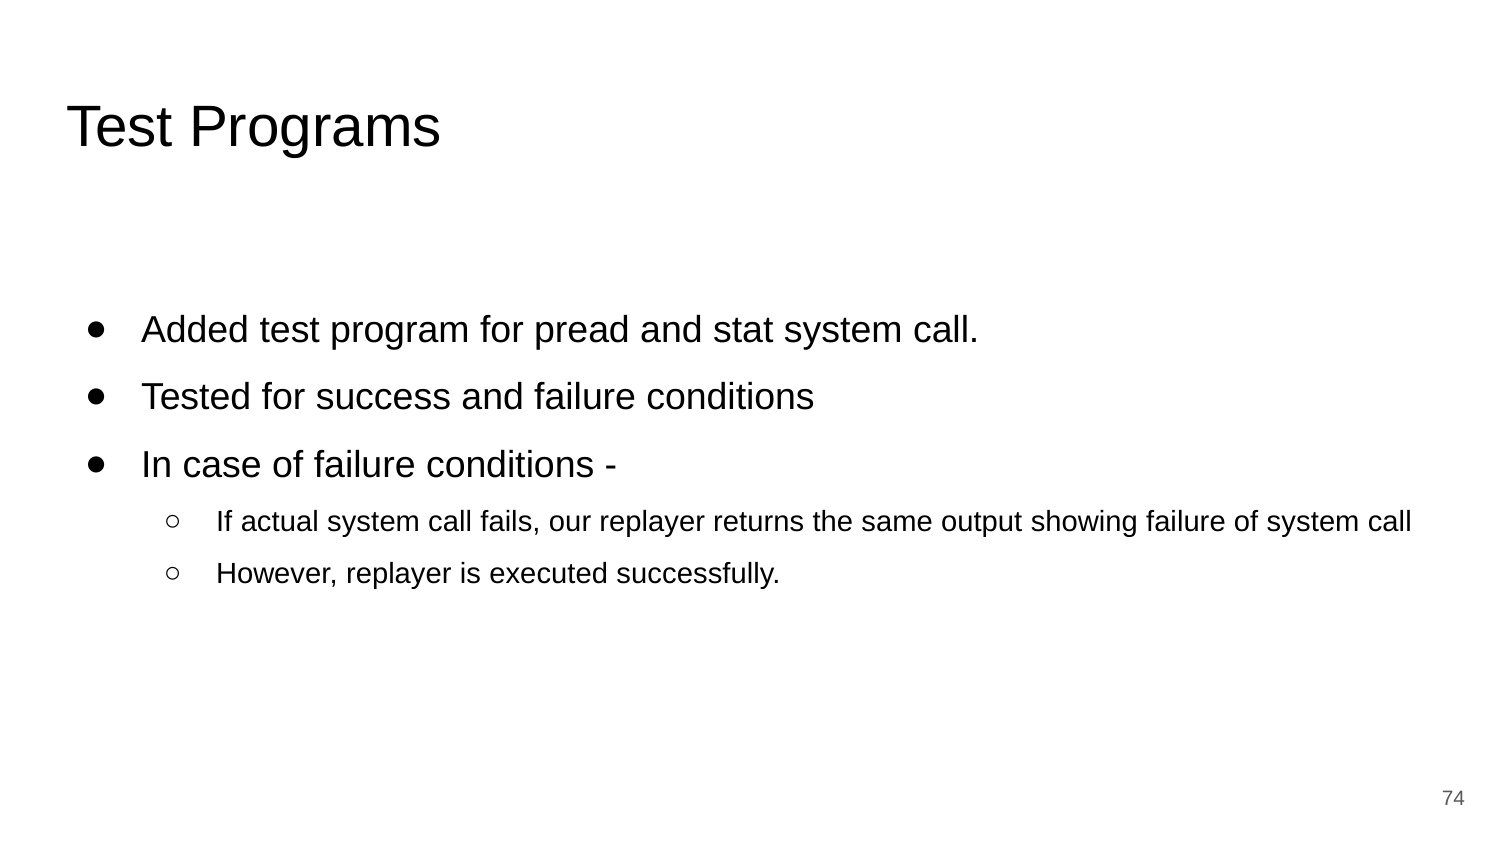

# Test Programs

Added test program for pread and stat system call.
Tested for success and failure conditions
In case of failure conditions -
If actual system call fails, our replayer returns the same output showing failure of system call
However, replayer is executed successfully.
74